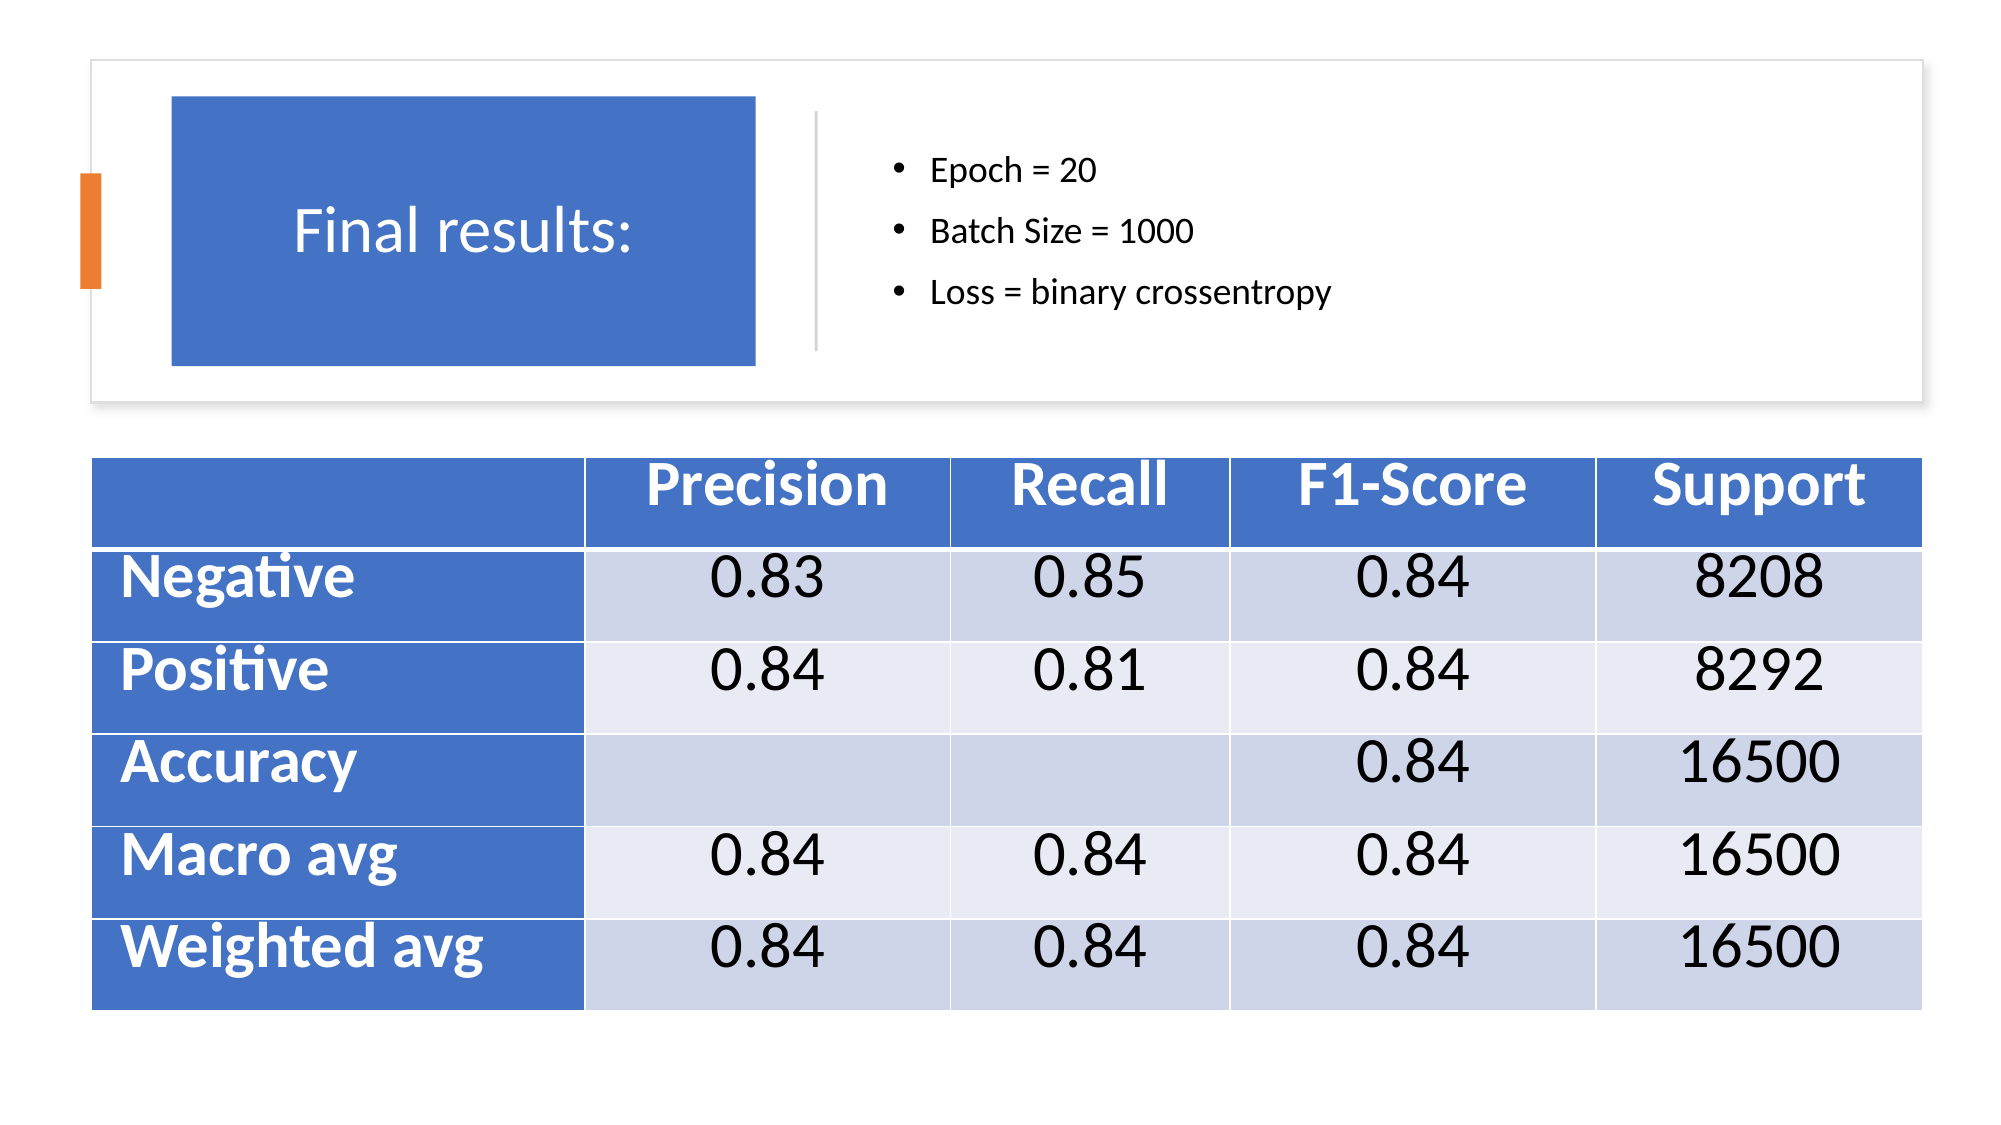

Table 6. Classification report for the model

# Final results:
Epoch = 20
Batch Size = 1000
Loss = binary crossentropy

|  | Precision | Recall | F1-Score | Support |
| --- | --- | --- | --- | --- |
| Negative | 0.83 | 0.85 | 0.84 | 8208 |
| Positive | 0.84 | 0.81 | 0.84 | 8292 |
| Accuracy |  |  | 0.84 | 16500 |
| Macro avg | 0.84 | 0.84 | 0.84 | 16500 |
| Weighted avg | 0.84 | 0.84 | 0.84 | 16500 |